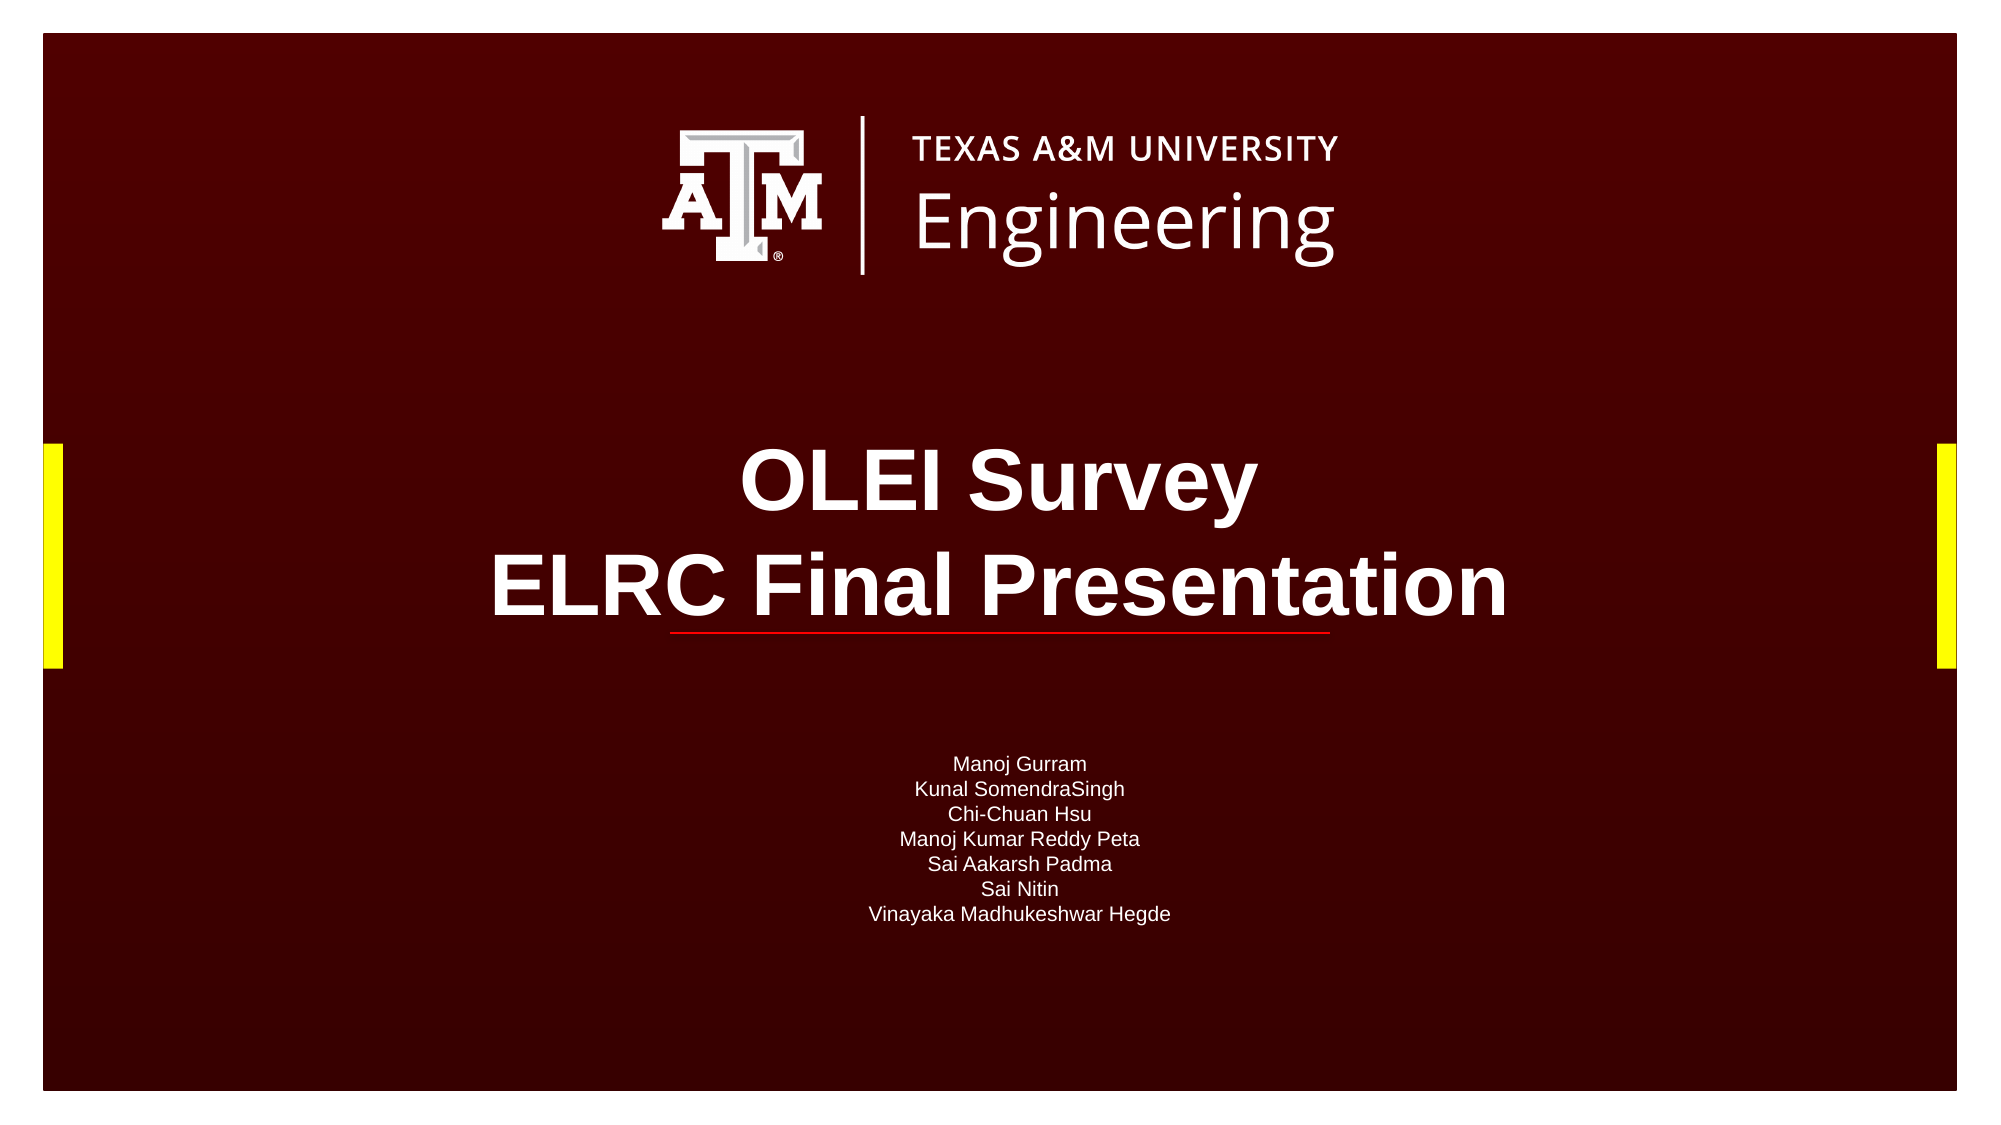

# OLEI Survey
ELRC Final Presentation
Manoj Gurram
Kunal SomendraSingh
Chi-Chuan Hsu
Manoj Kumar Reddy Peta
Sai Aakarsh Padma
Sai Nitin
Vinayaka Madhukeshwar Hegde